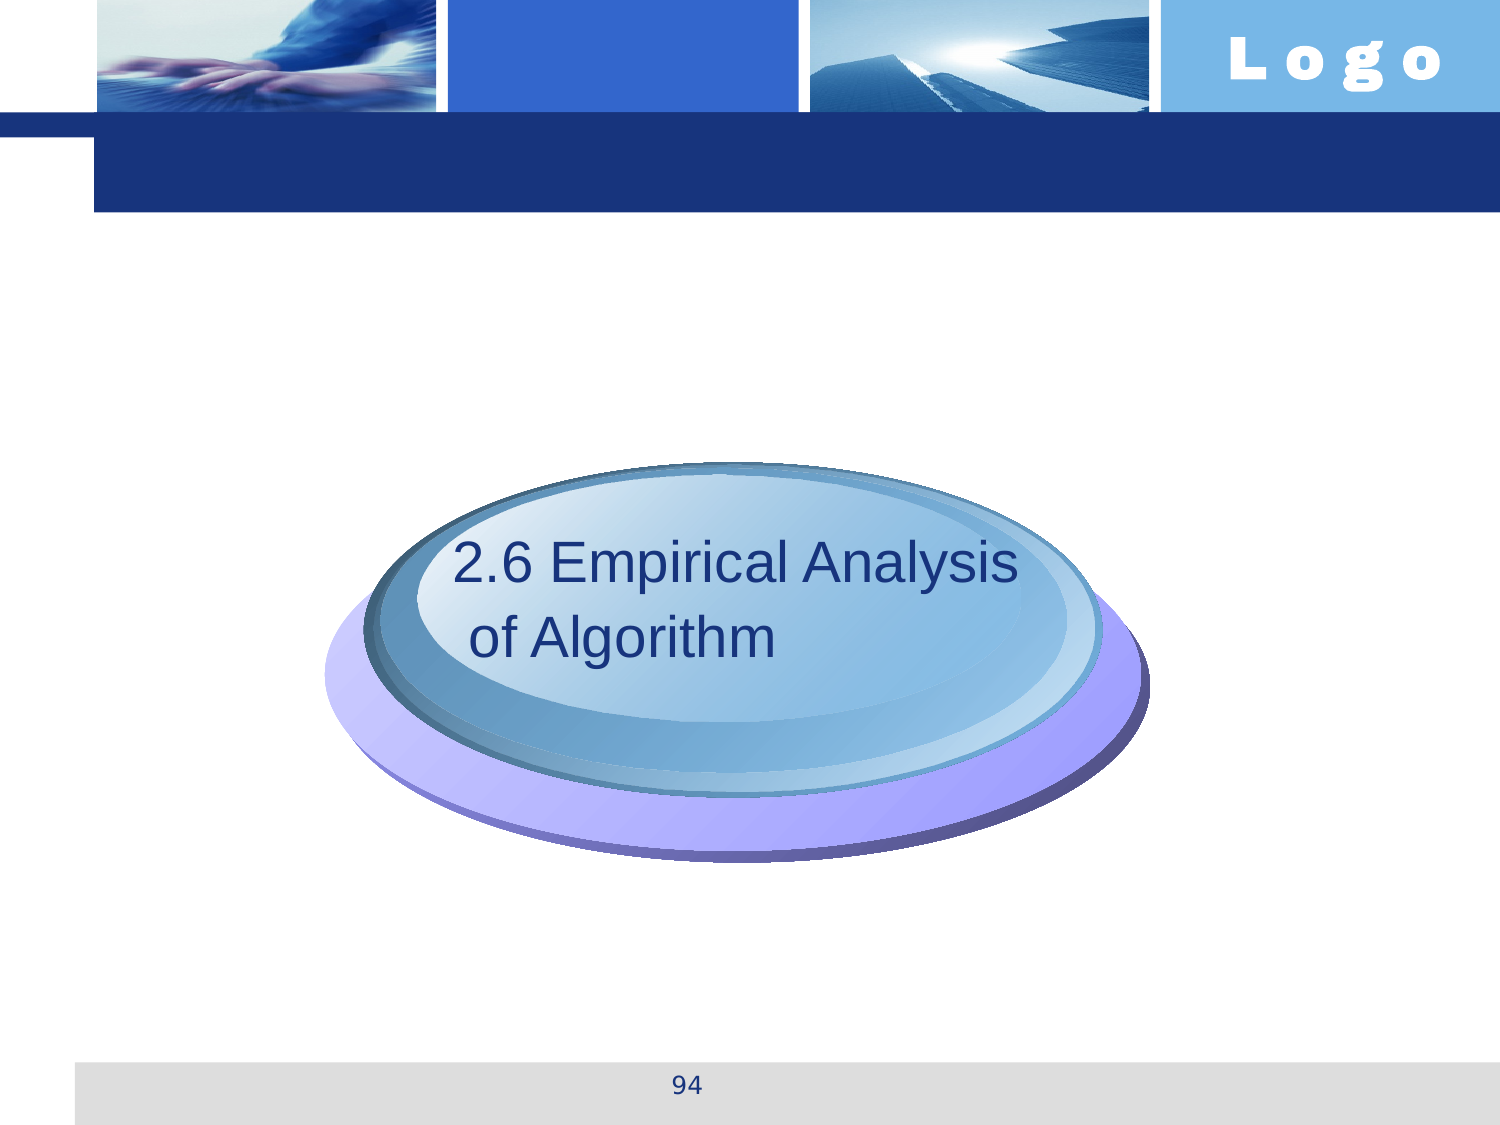

2.6 Empirical Analysis
 of Algorithm
94
94